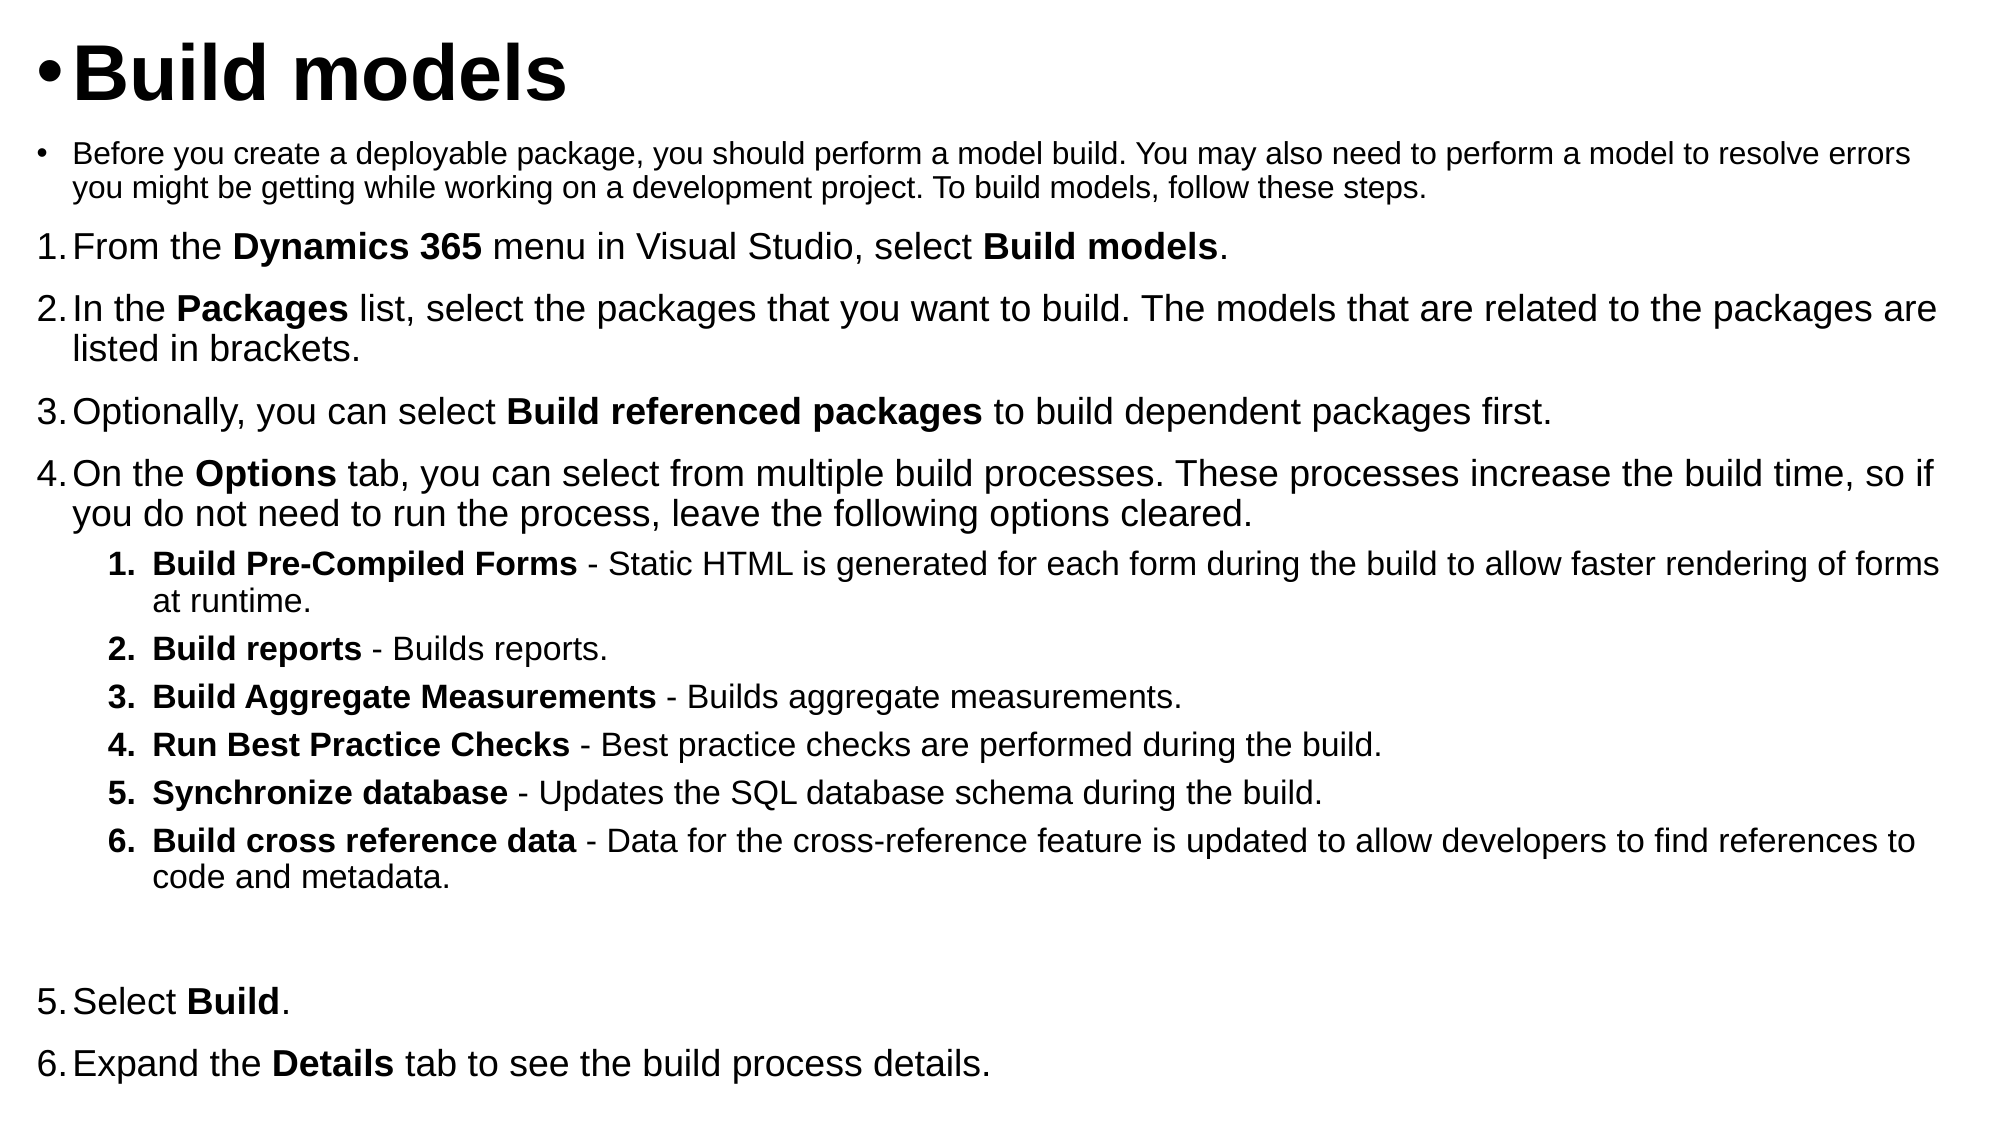

Build models
Before you create a deployable package, you should perform a model build. You may also need to perform a model to resolve errors you might be getting while working on a development project. To build models, follow these steps.
From the Dynamics 365 menu in Visual Studio, select Build models.
In the Packages list, select the packages that you want to build. The models that are related to the packages are listed in brackets.
Optionally, you can select Build referenced packages to build dependent packages first.
On the Options tab, you can select from multiple build processes. These processes increase the build time, so if you do not need to run the process, leave the following options cleared.
Build Pre-Compiled Forms - Static HTML is generated for each form during the build to allow faster rendering of forms at runtime.
Build reports - Builds reports.
Build Aggregate Measurements - Builds aggregate measurements.
Run Best Practice Checks - Best practice checks are performed during the build.
Synchronize database - Updates the SQL database schema during the build.
Build cross reference data - Data for the cross-reference feature is updated to allow developers to find references to code and metadata.

Select Build.
Expand the Details tab to see the build process details.